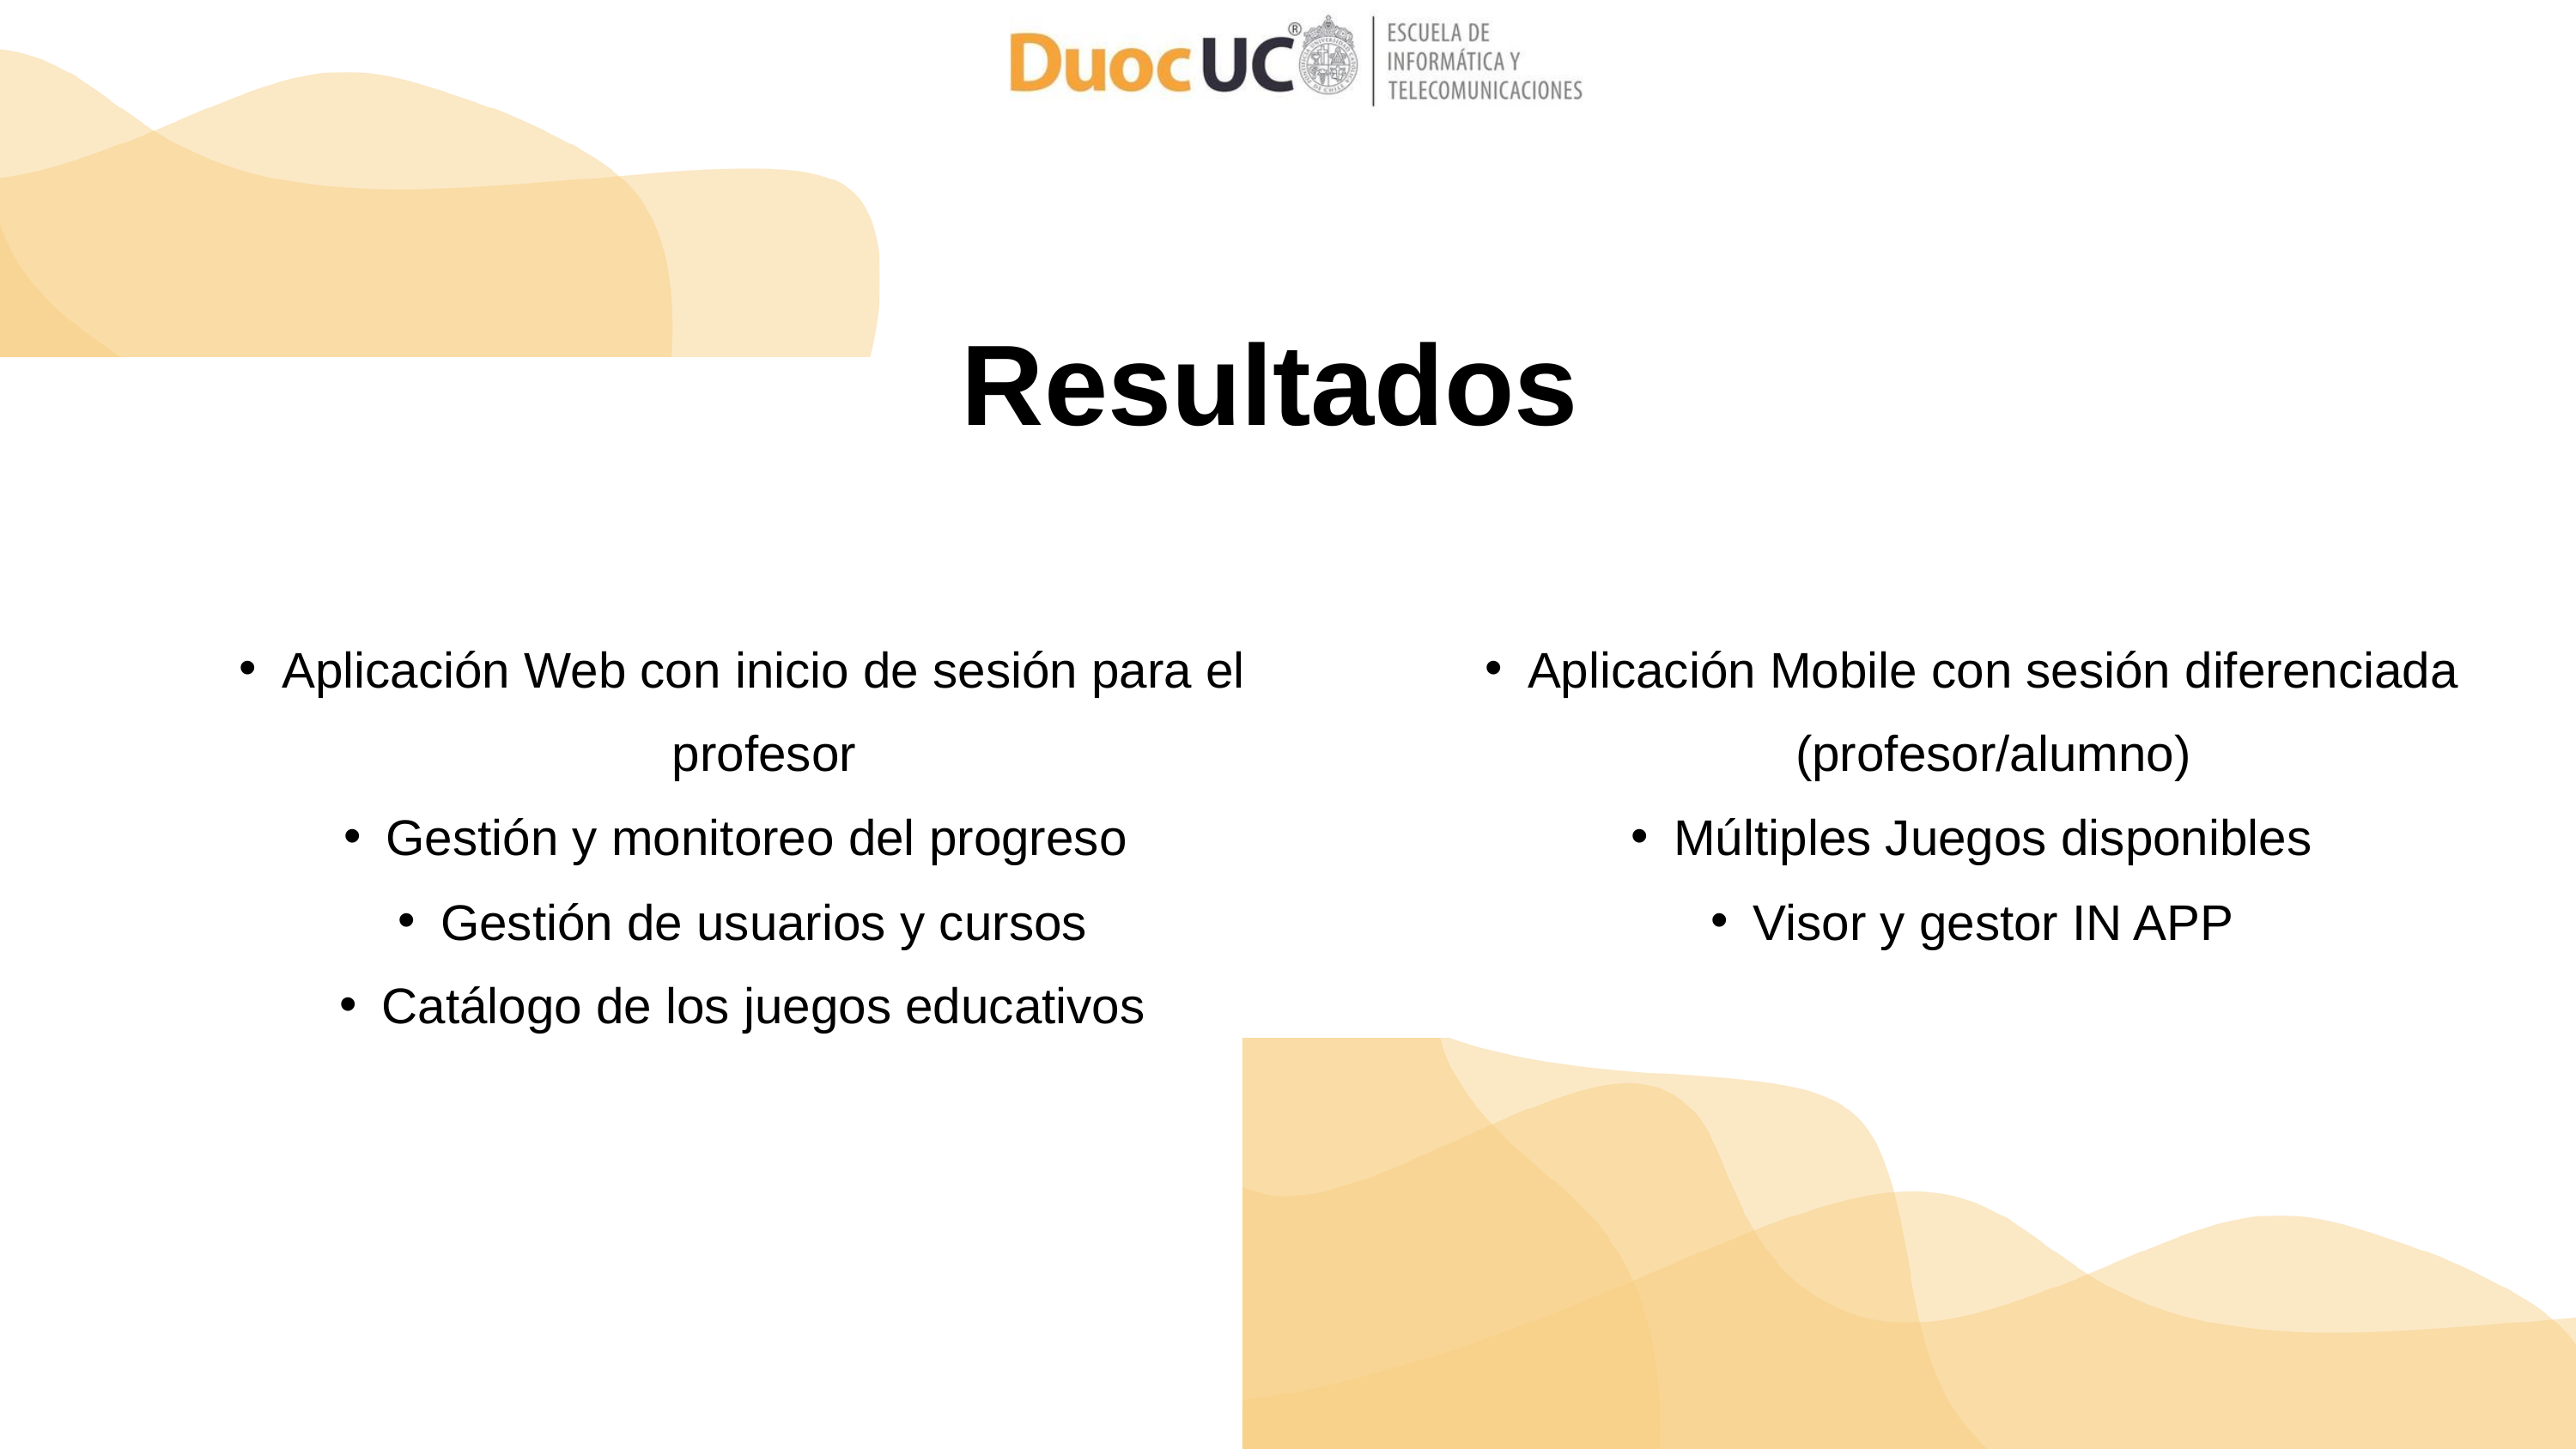

Resultados

Aplicación Web con inicio de sesión para el profesor
Gestión y monitoreo del progreso
Gestión de usuarios y cursos
Catálogo de los juegos educativos

Aplicación Mobile con sesión diferenciada (profesor/alumno)
Múltiples Juegos disponibles
Visor y gestor IN APP